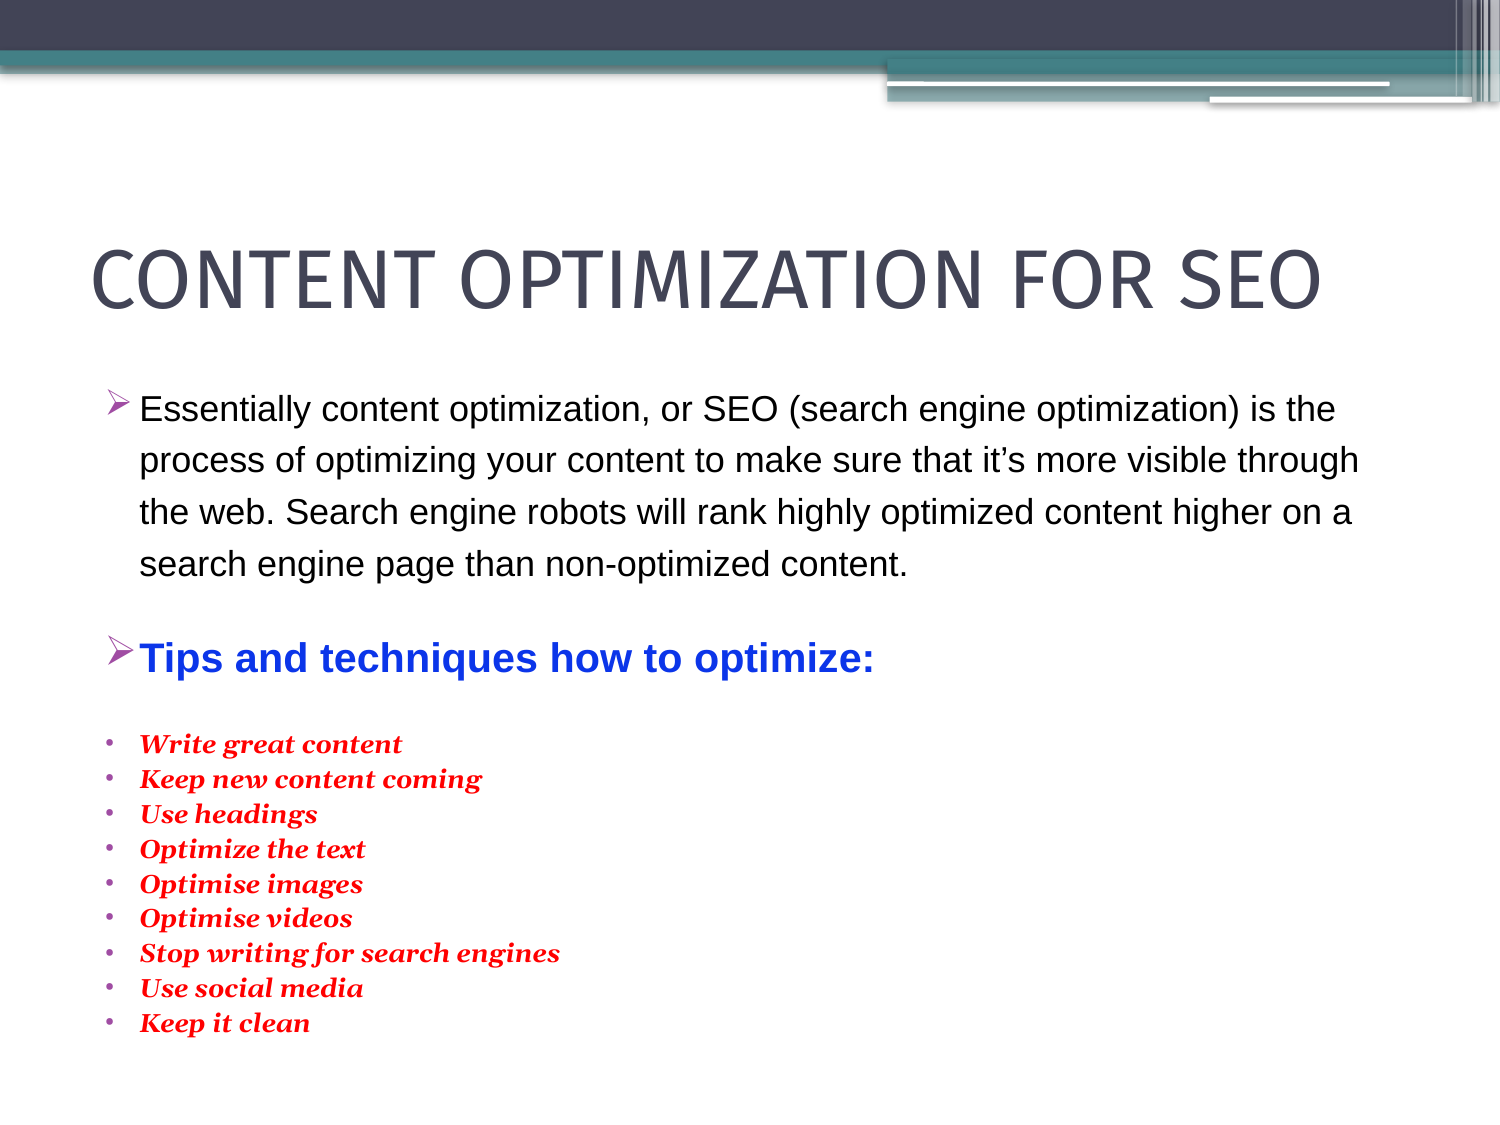

# CONTENT OPTIMIZATION FOR SEO
Essentially content optimization, or SEO (search engine optimization) is the process of optimizing your content to make sure that it’s more visible through the web. Search engine robots will rank highly optimized content higher on a search engine page than non-optimized content.
Tips and techniques how to optimize:
Write great content
Keep new content coming
Use headings
Optimize the text
Optimise images
Optimise videos
Stop writing for search engines
Use social media
Keep it clean